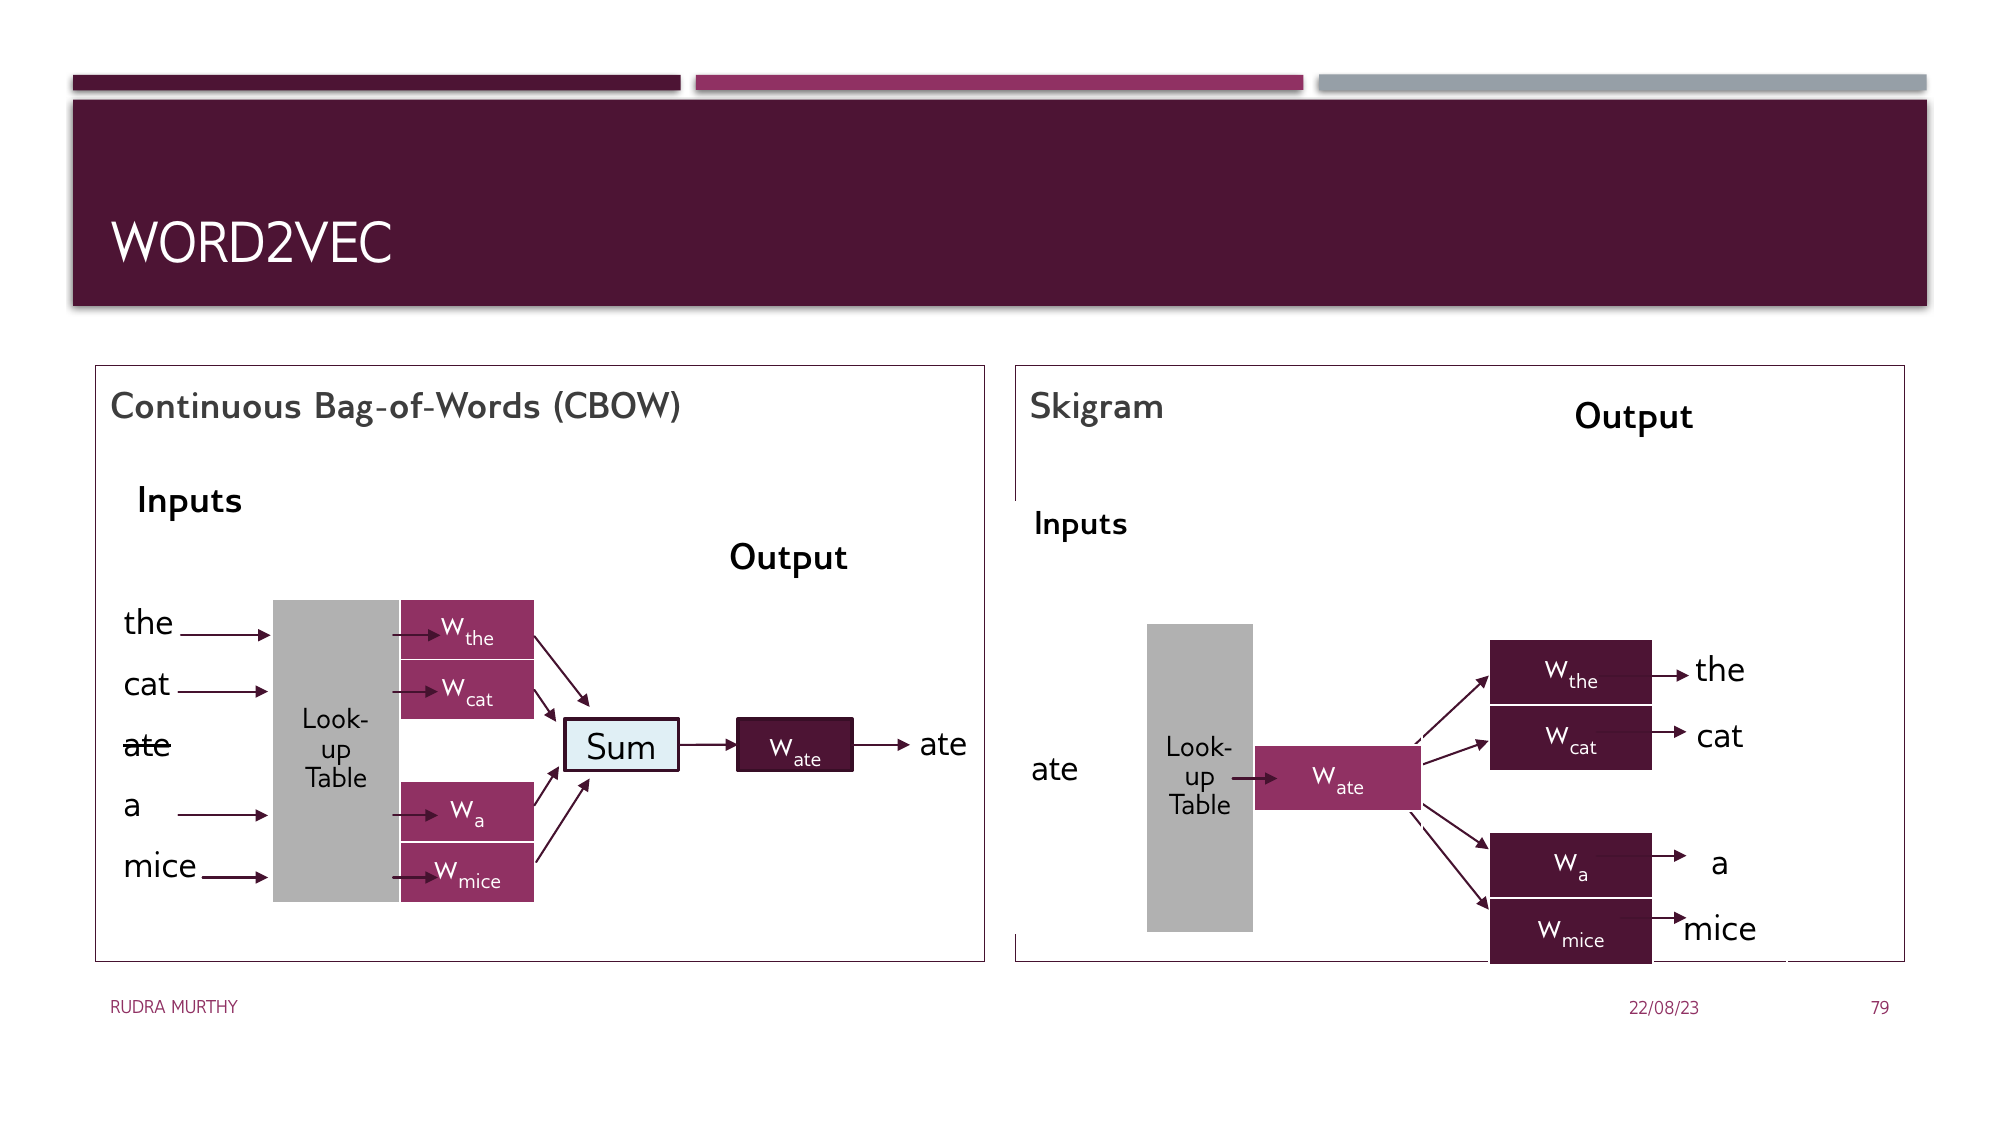

# Word2vec
Continuous Bag-of-Words (CBOW)

Skigram

Output
| Inputs |  |  |
| --- | --- | --- |
|  |  |  |
| the | Look-up Table | wthe |
| cat |  | wcat |
| ate |  |  |
| a |  | wa |
| mice |  | wmice |
| Inputs |  |  |
| --- | --- | --- |
|  |  |  |
|  | Look-up Table |  |
|  |  |  |
| ate |  | wate |
|  |  |  |
|  |  |  |
|  |  |
| --- | --- |
|  |  |
| wthe | the |
| wcat | cat |
|  |  |
| wa | a |
| wmice | mice |
Output
ate
Sum
wate
Rudra Murthy
22/08/23
79